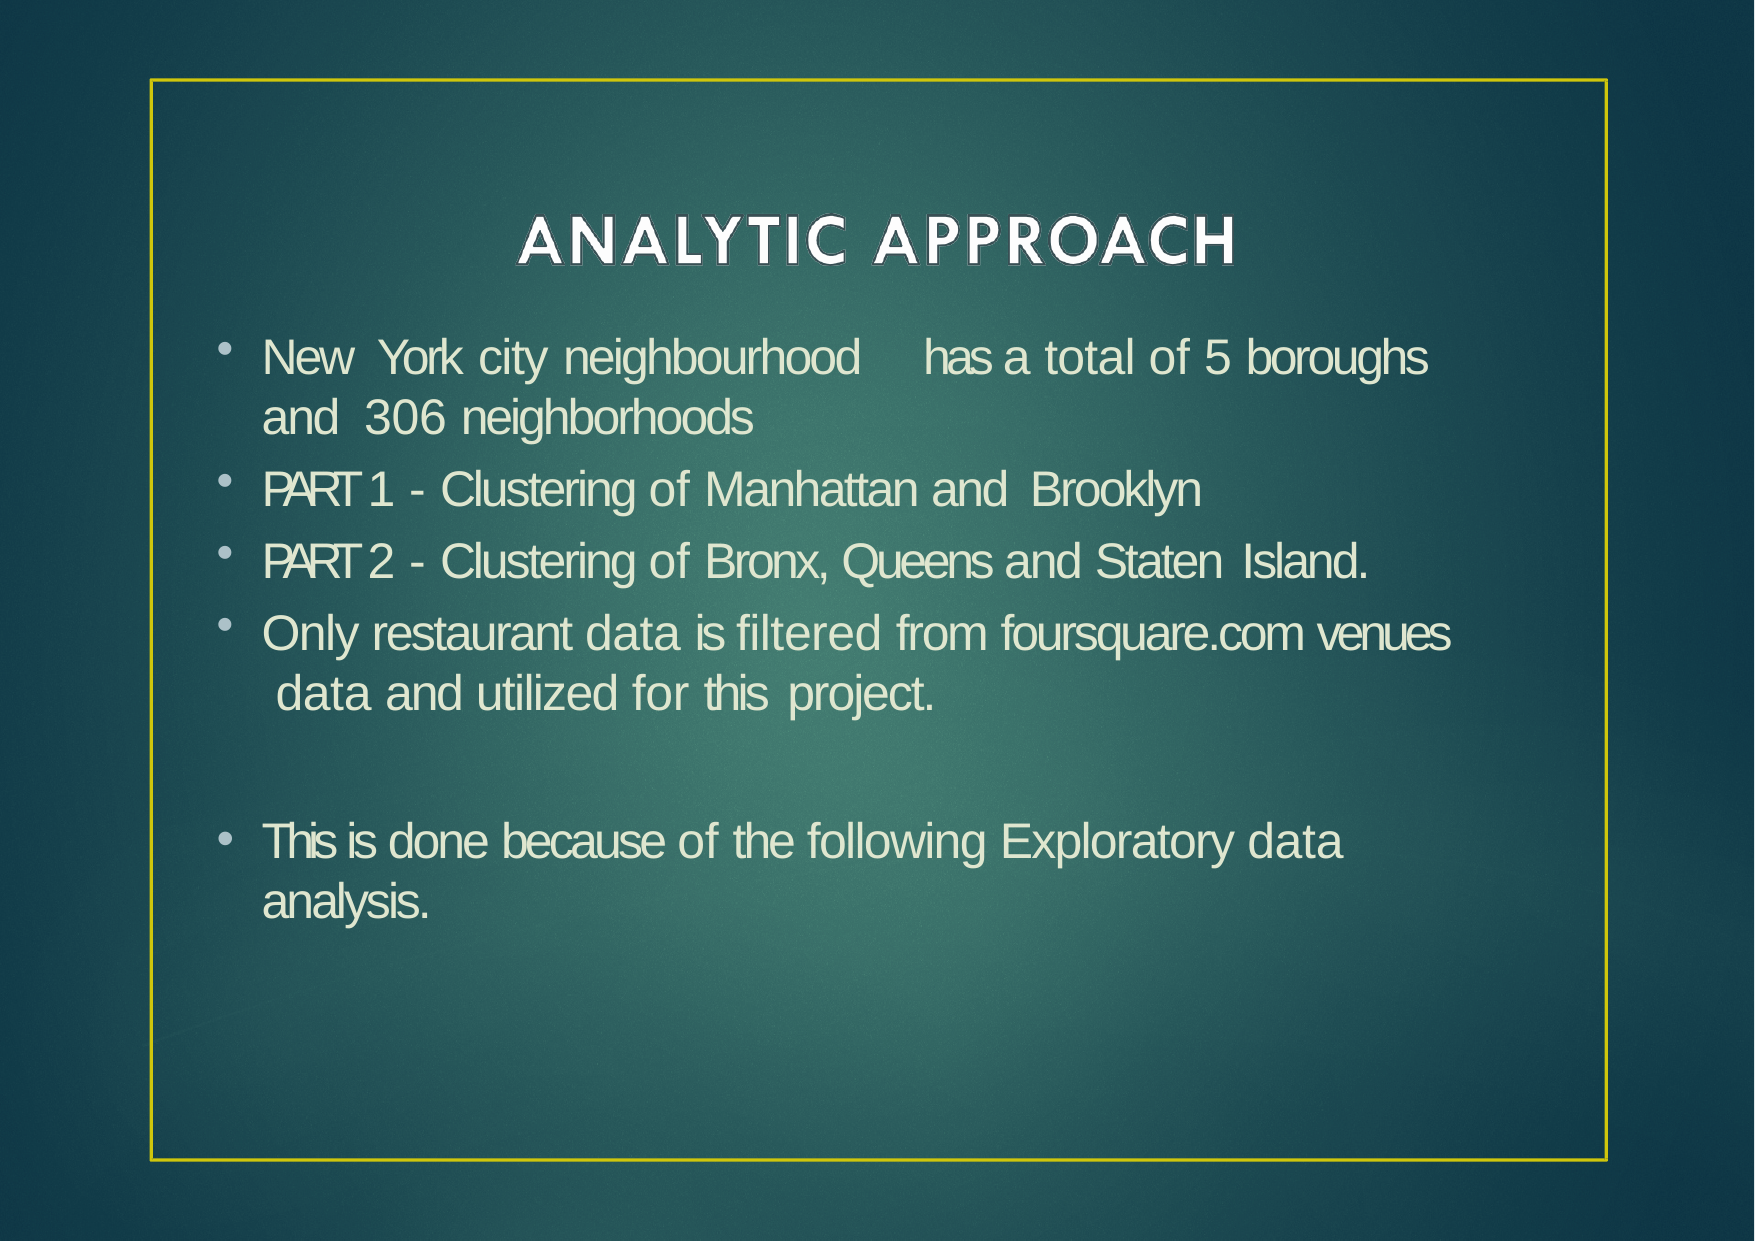

New  York city neighbourhood	has a total of 5 boroughs and  306 neighborhoods
PART 1 - Clustering of Manhattan and Brooklyn
PART 2 - Clustering of Bronx, Queens and Staten Island.
Only restaurant data is filtered from foursquare.com venues  data and utilized for this project.

This is done because of the following Exploratory data analysis.